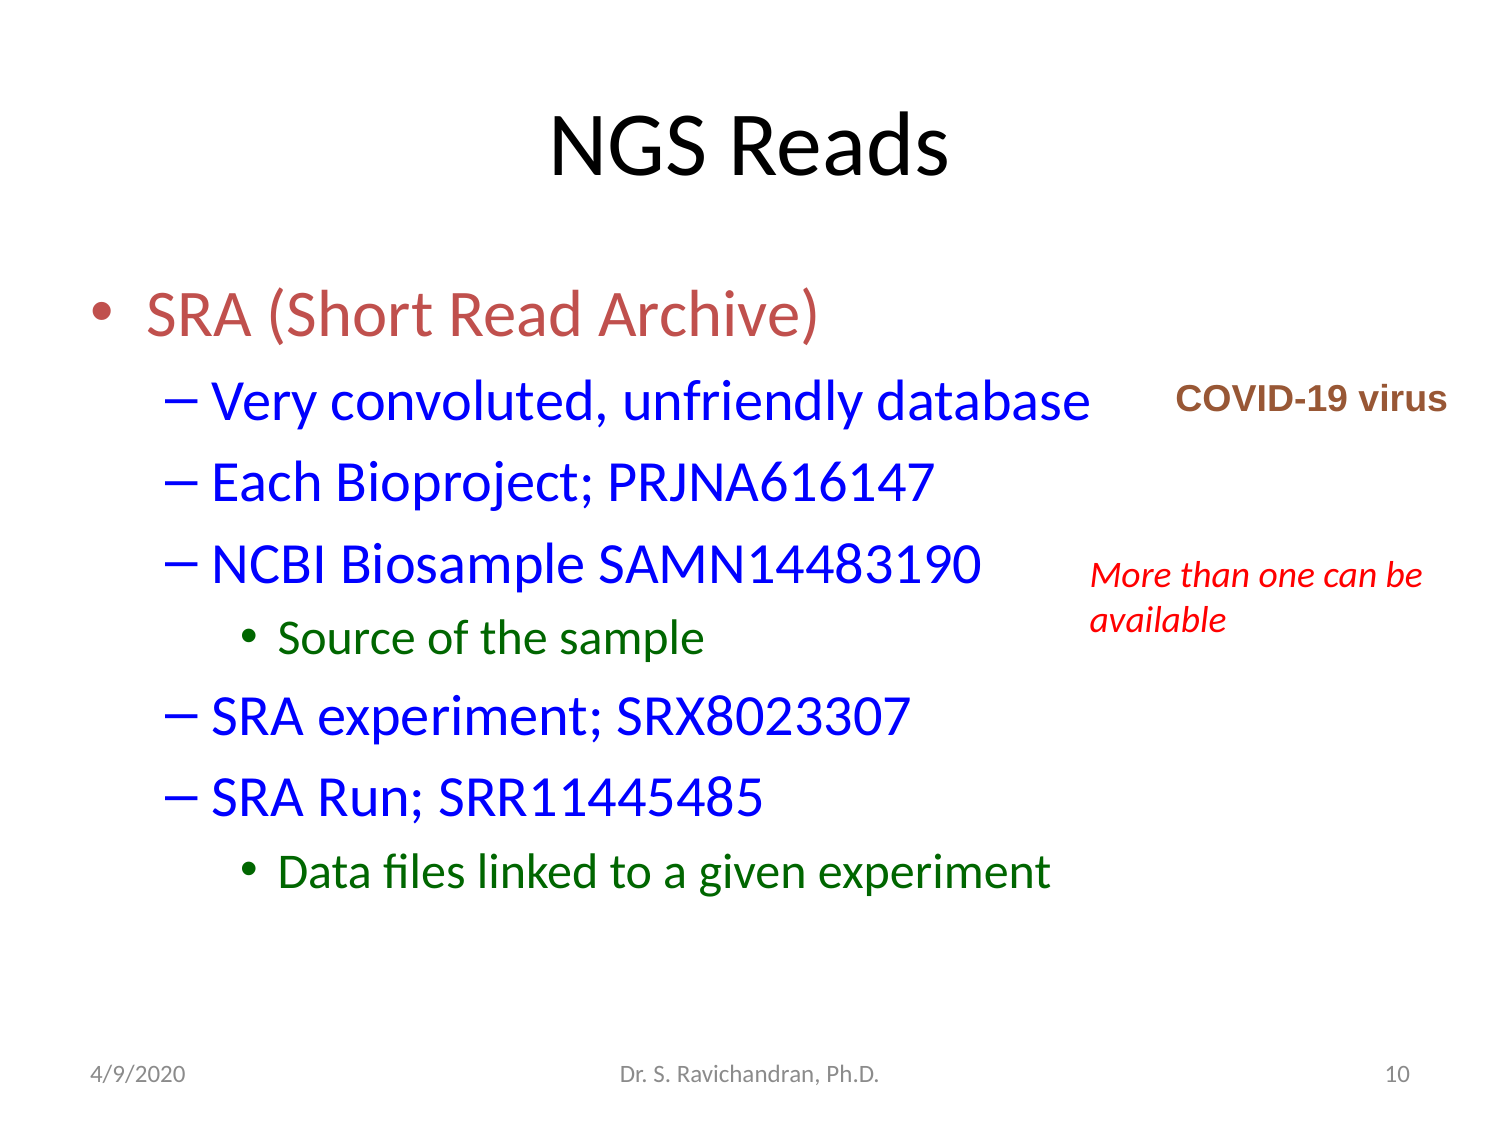

# NGS Reads
SRA (Short Read Archive)
Very convoluted, unfriendly database
Each Bioproject; PRJNA616147
NCBI Biosample SAMN14483190
Source of the sample
SRA experiment; SRX8023307
SRA Run; SRR11445485
Data files linked to a given experiment

COVID-19 virus
More than one can be available
4/9/2020
Dr. S. Ravichandran, Ph.D.
10